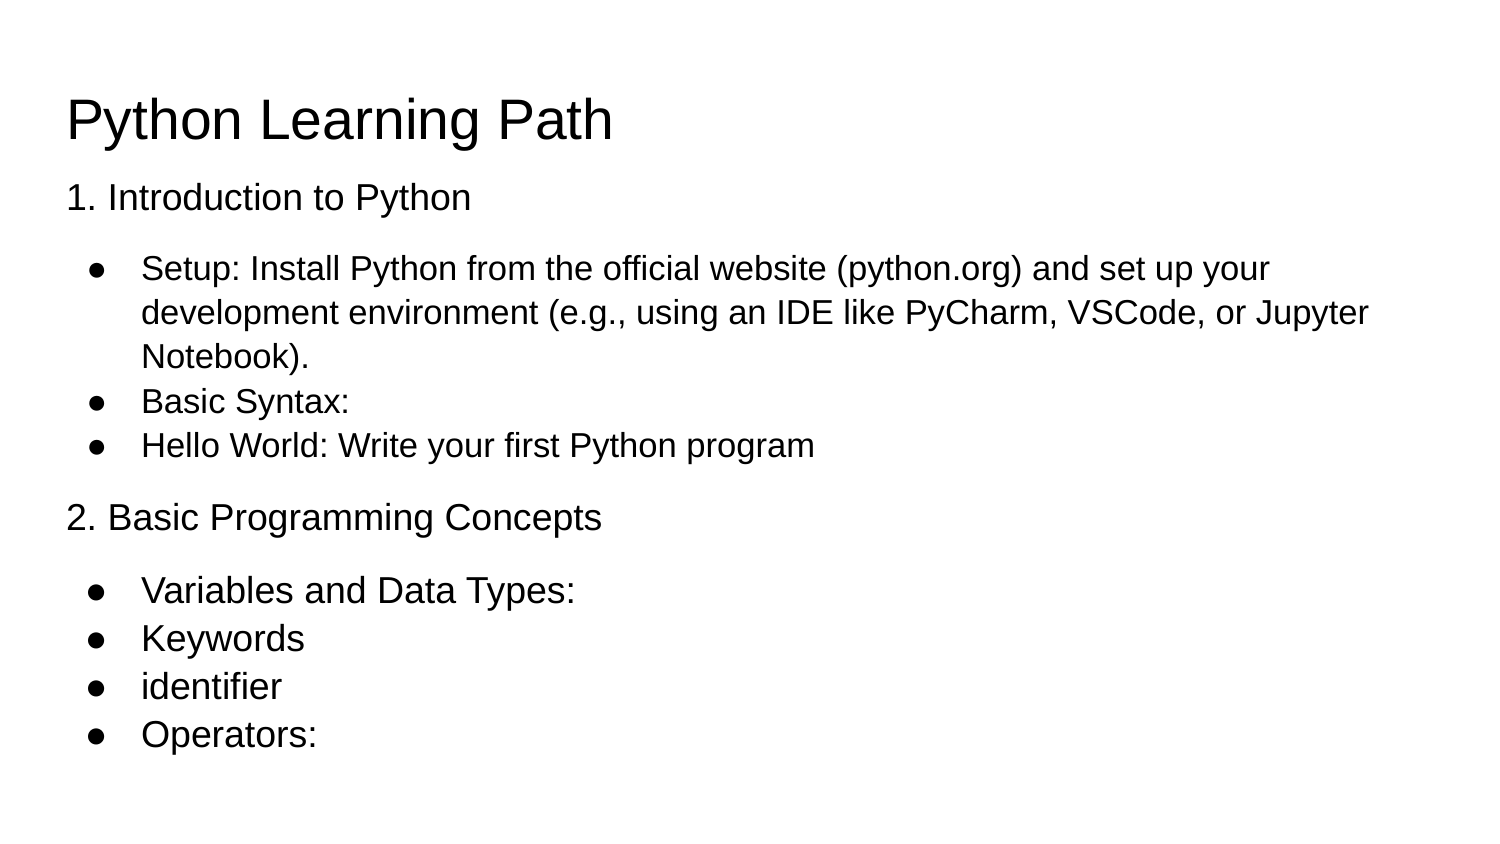

# Python Learning Path
1. Introduction to Python
Setup: Install Python from the official website (python.org) and set up your development environment (e.g., using an IDE like PyCharm, VSCode, or Jupyter Notebook).
Basic Syntax:
Hello World: Write your first Python program
2. Basic Programming Concepts
Variables and Data Types:
Keywords
identifier
Operators: